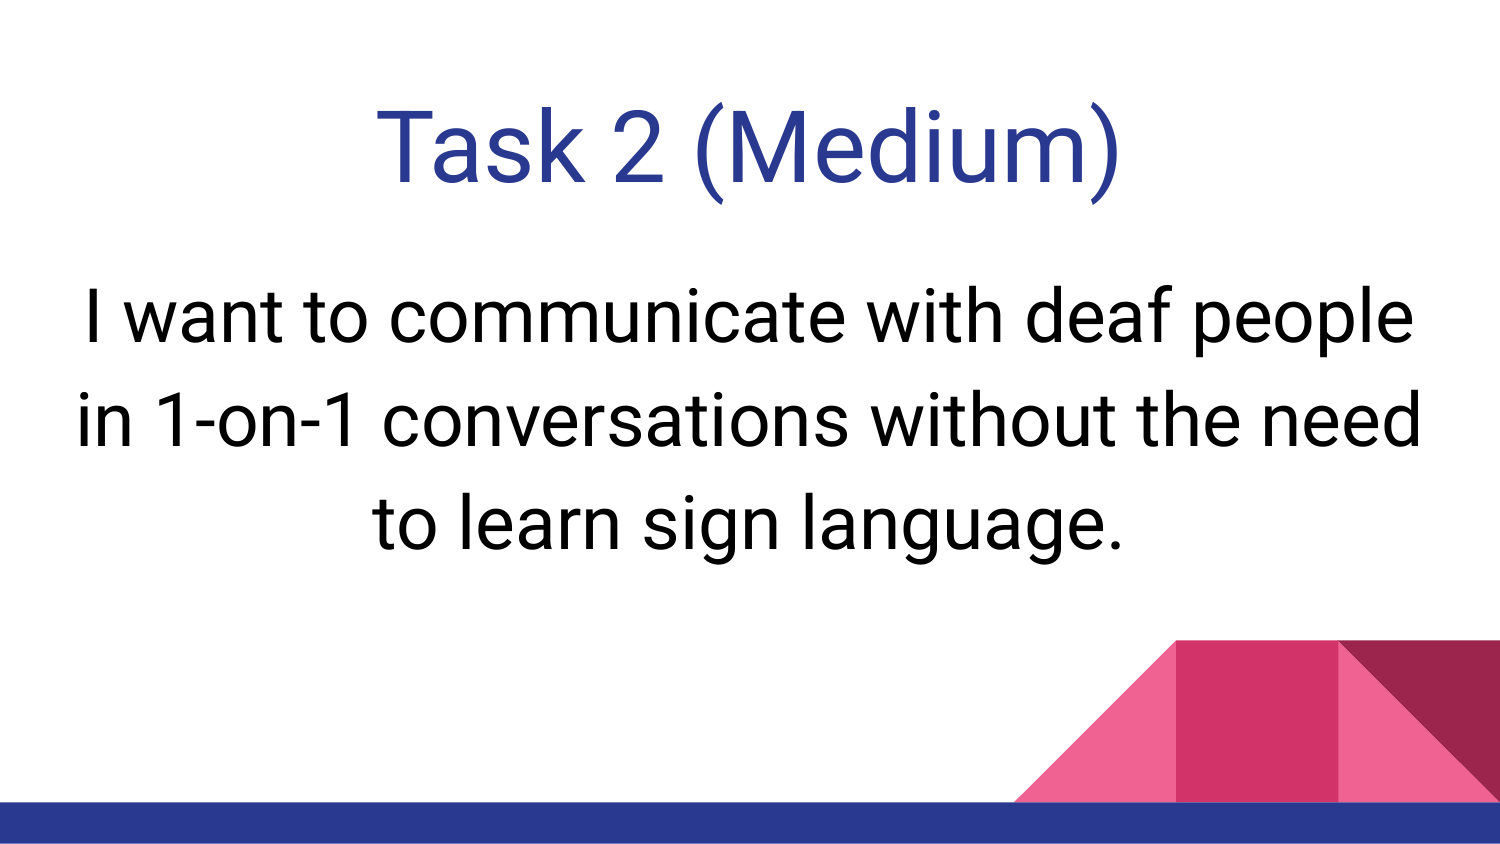

# Task 2 (Medium)
I want to communicate with deaf people in 1-on-1 conversations without the need to learn sign language.